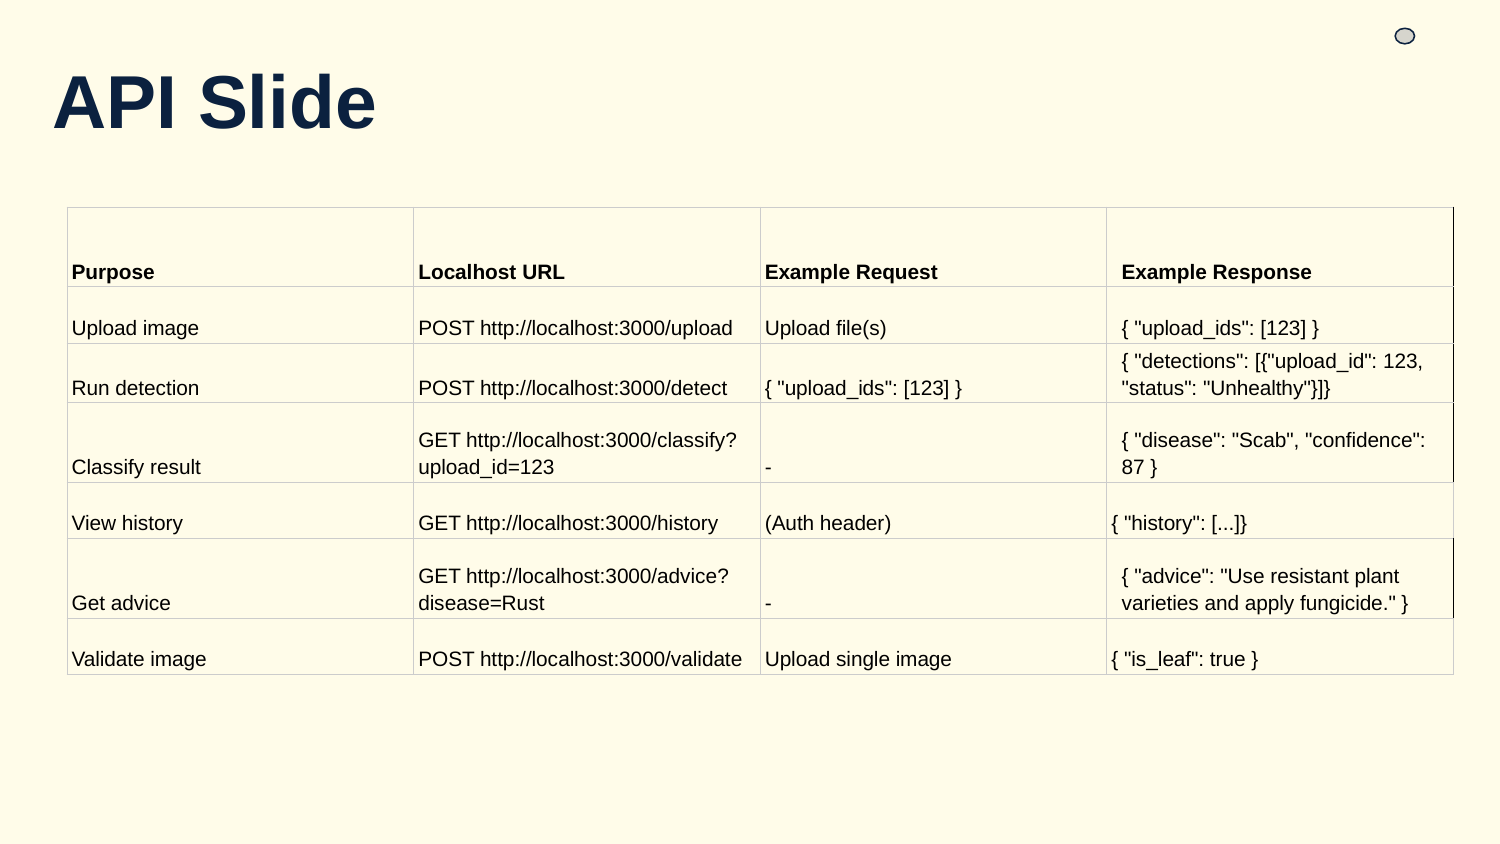

API Slide
| Purpose | Localhost URL | Example Request | Example Response |
| --- | --- | --- | --- |
| Upload image | POST http://localhost:3000/upload | Upload file(s) | { "upload\_ids": [123] } |
| Run detection | POST http://localhost:3000/detect | { "upload\_ids": [123] } | { "detections": [{"upload\_id": 123, "status": "Unhealthy"}]} |
| Classify result | GET http://localhost:3000/classify?upload\_id=123 | - | { "disease": "Scab", "confidence": 87 } |
| View history | GET http://localhost:3000/history | (Auth header) | { "history": [...]} |
| Get advice | GET http://localhost:3000/advice?disease=Rust | - | { "advice": "Use resistant plant varieties and apply fungicide." } |
| Validate image | POST http://localhost:3000/validate | Upload single image | { "is\_leaf": true } |